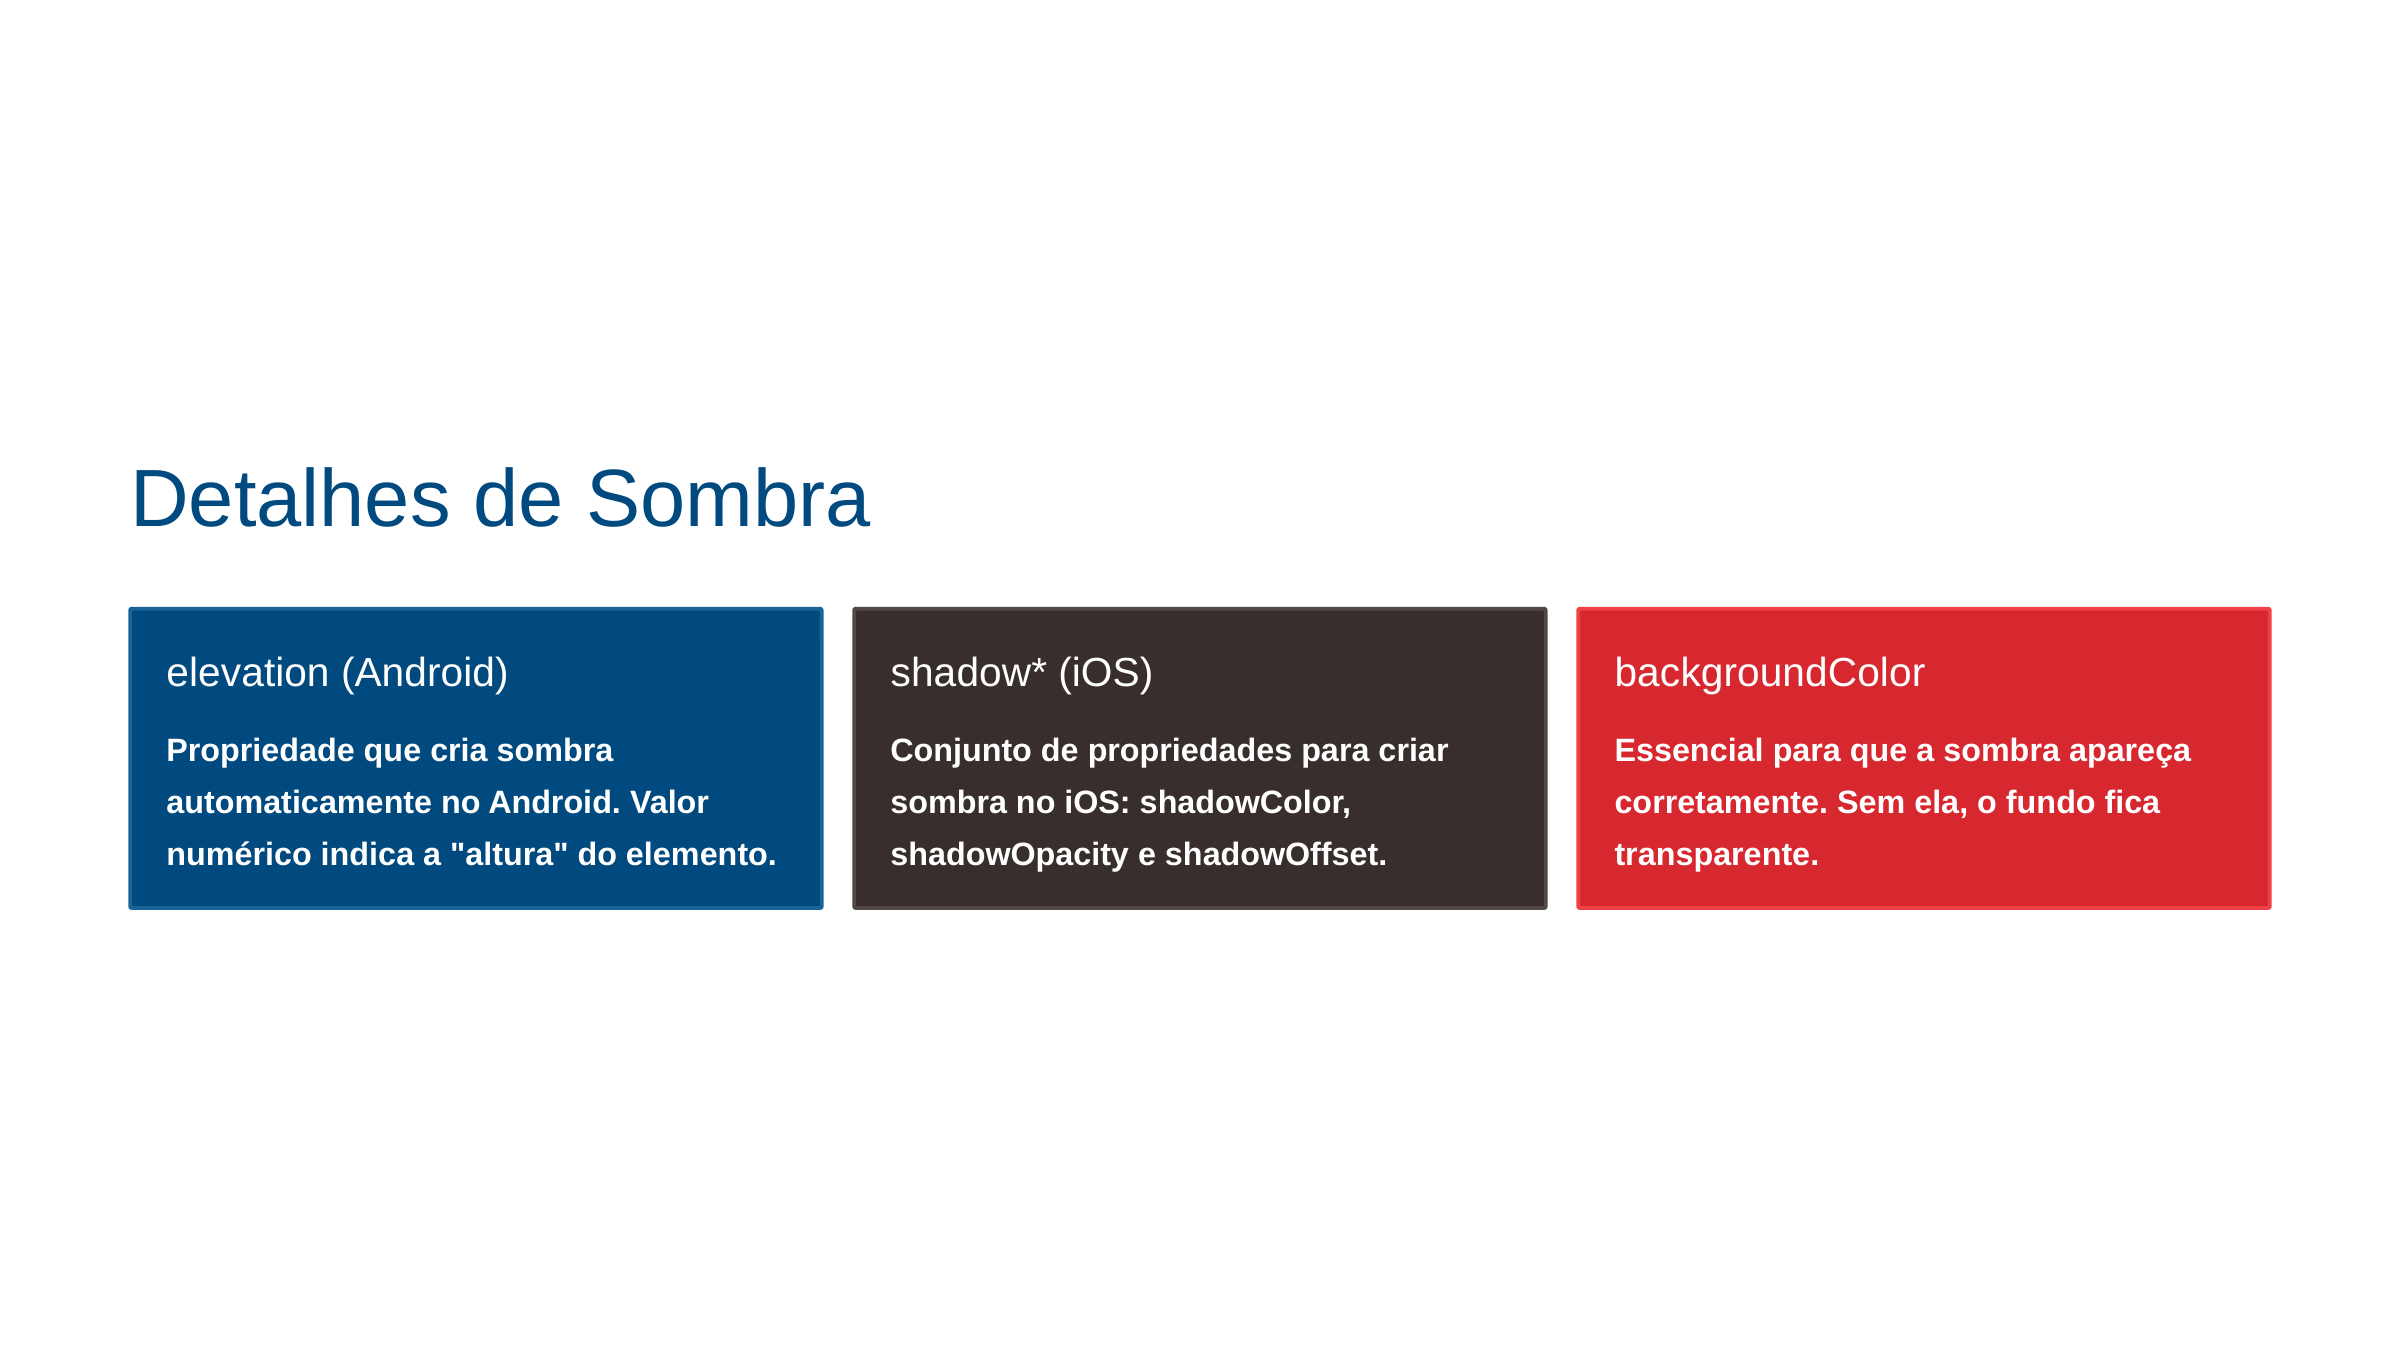

Detalhes de Sombra

elevation (Android)
shadow* (iOS)
backgroundColor
Propriedade que cria sombra automaticamente no Android. Valor numérico indica a "altura" do elemento.
Conjunto de propriedades para criar sombra no iOS: shadowColor, shadowOpacity e shadowOffset.
Essencial para que a sombra apareça corretamente. Sem ela, o fundo fica transparente.